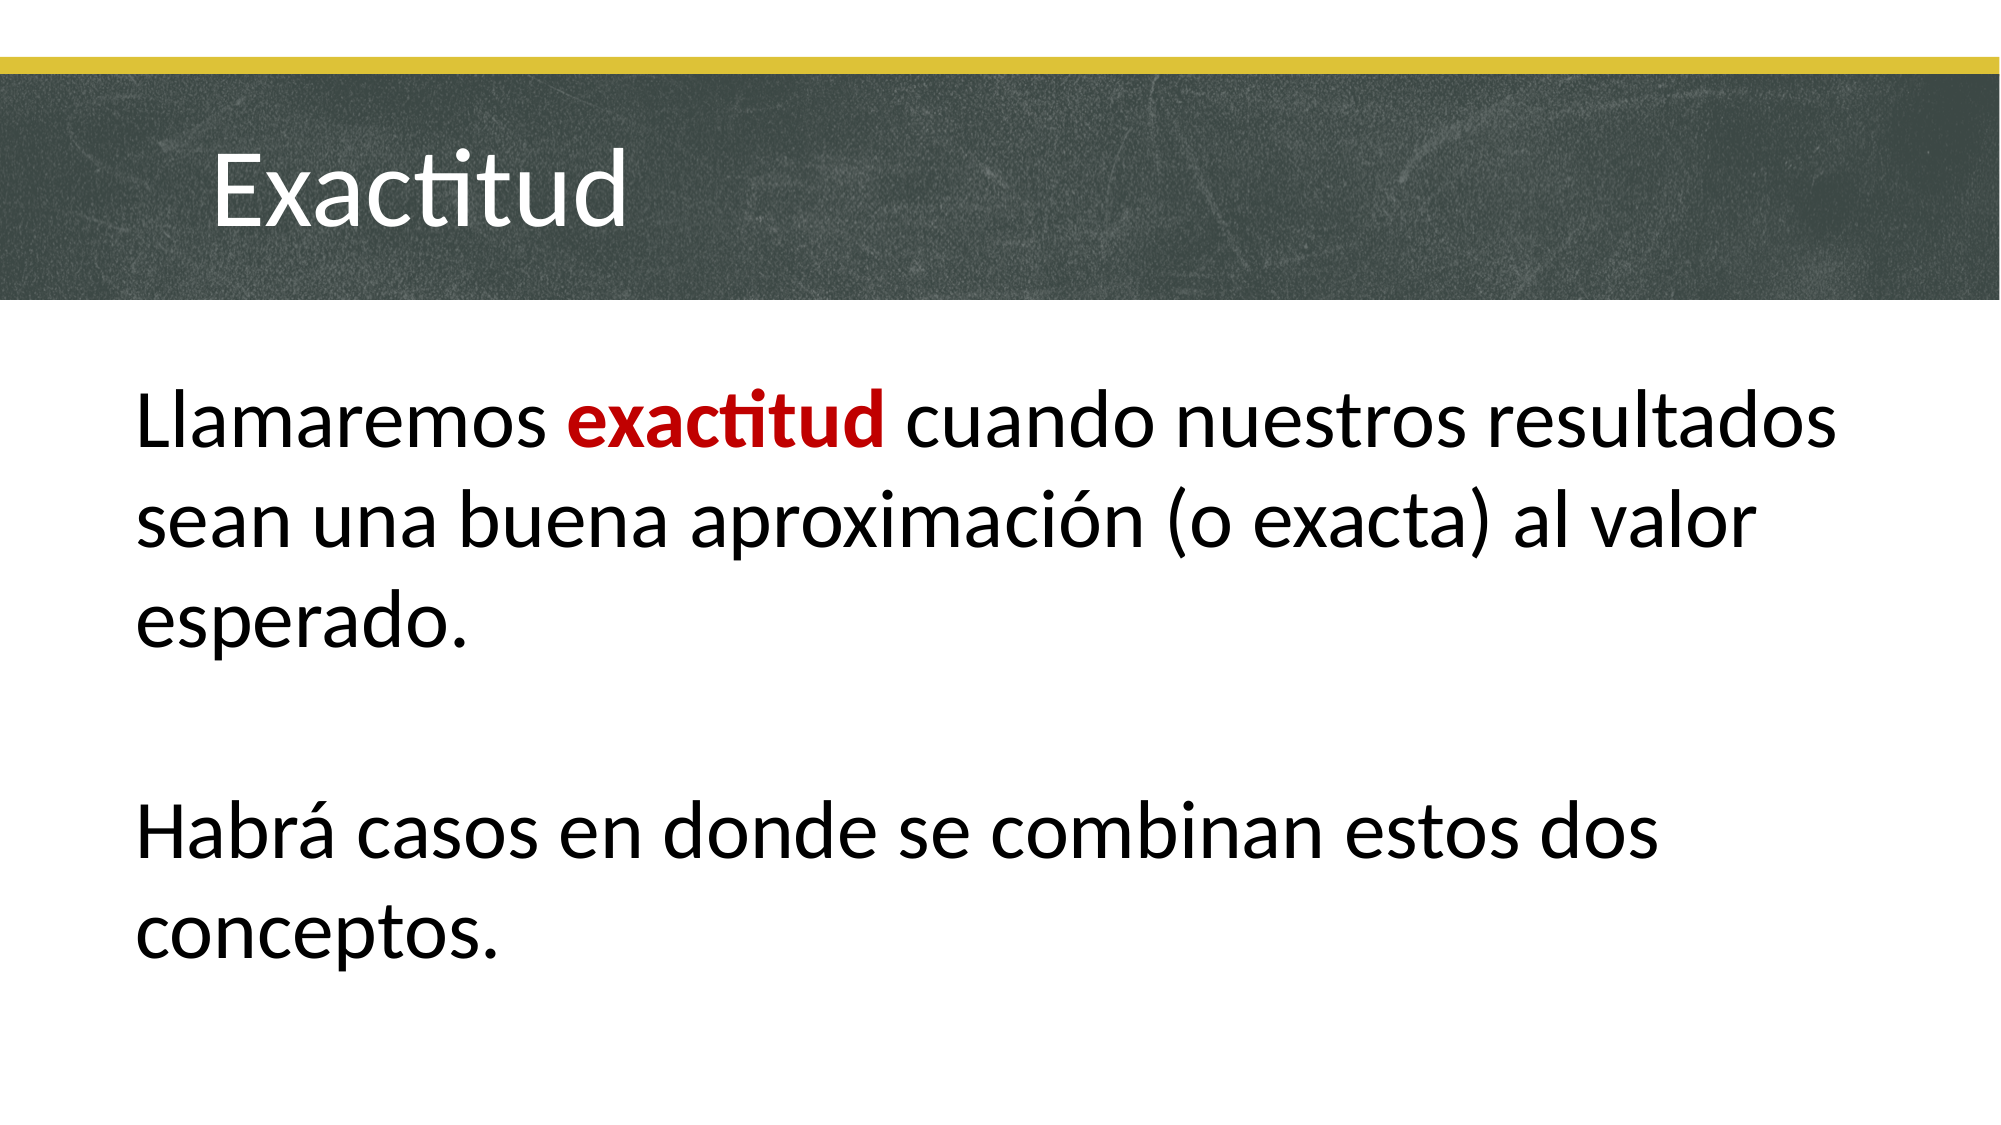

Exactitud
Llamaremos exactitud cuando nuestros resultados sean una buena aproximación (o exacta) al valor esperado.
Habrá casos en donde se combinan estos dos conceptos.